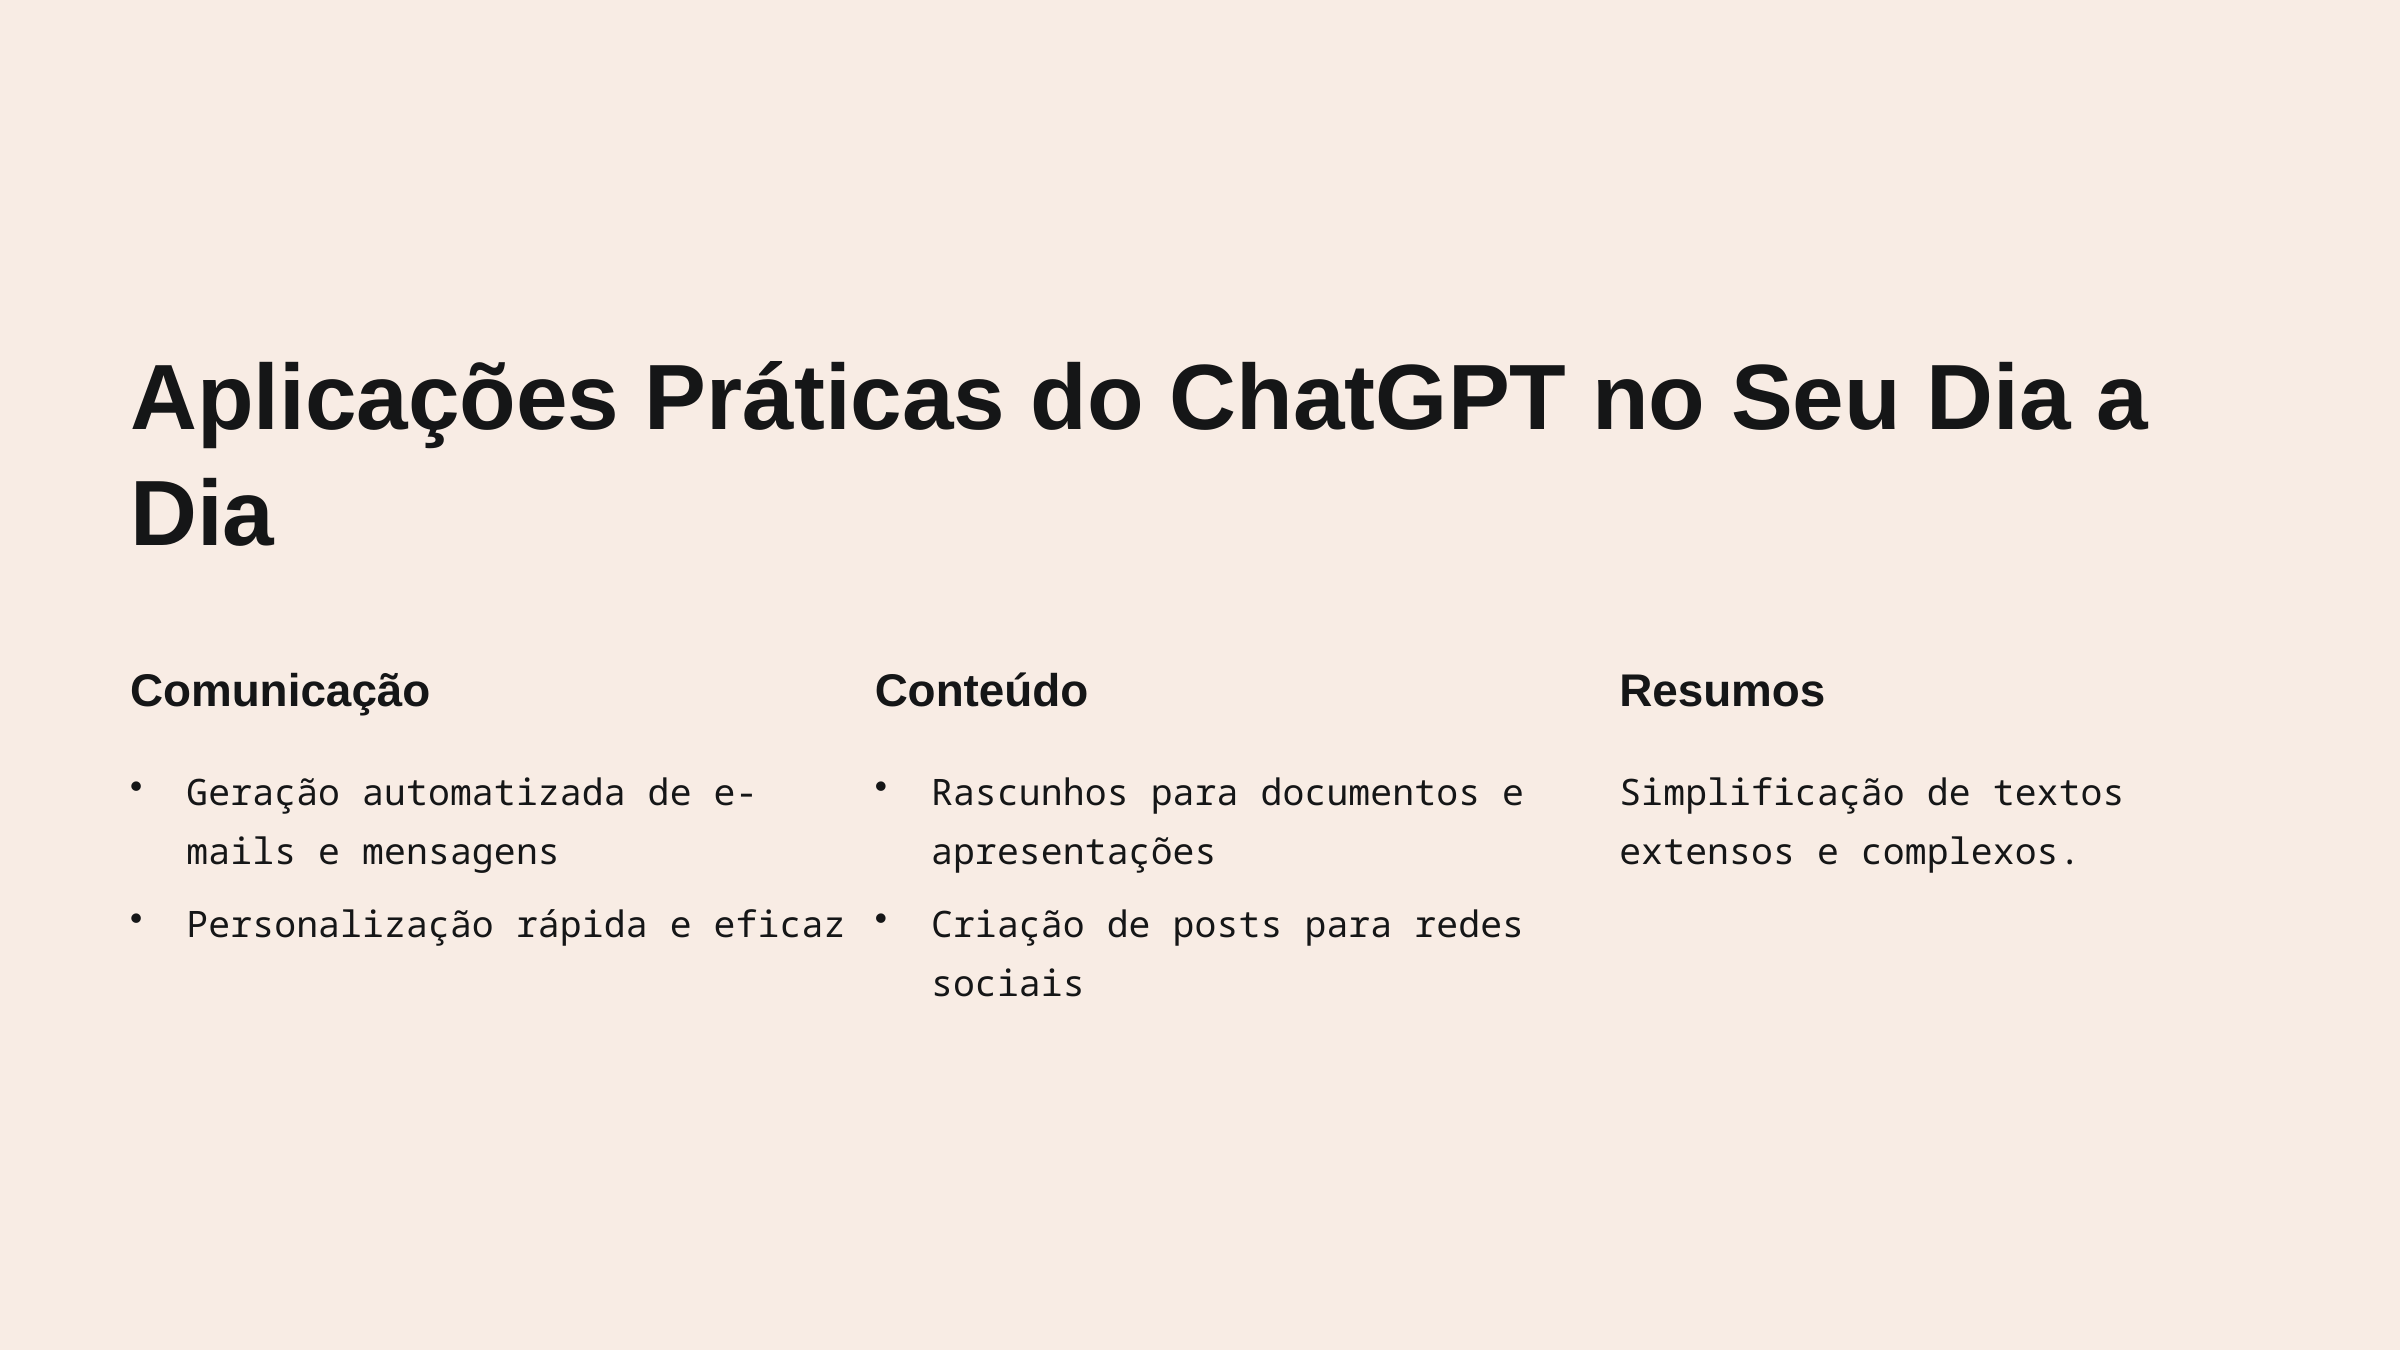

Aplicações Práticas do ChatGPT no Seu Dia a Dia
Comunicação
Conteúdo
Resumos
Geração automatizada de e-mails e mensagens
Rascunhos para documentos e apresentações
Simplificação de textos extensos e complexos.
Personalização rápida e eficaz
Criação de posts para redes sociais